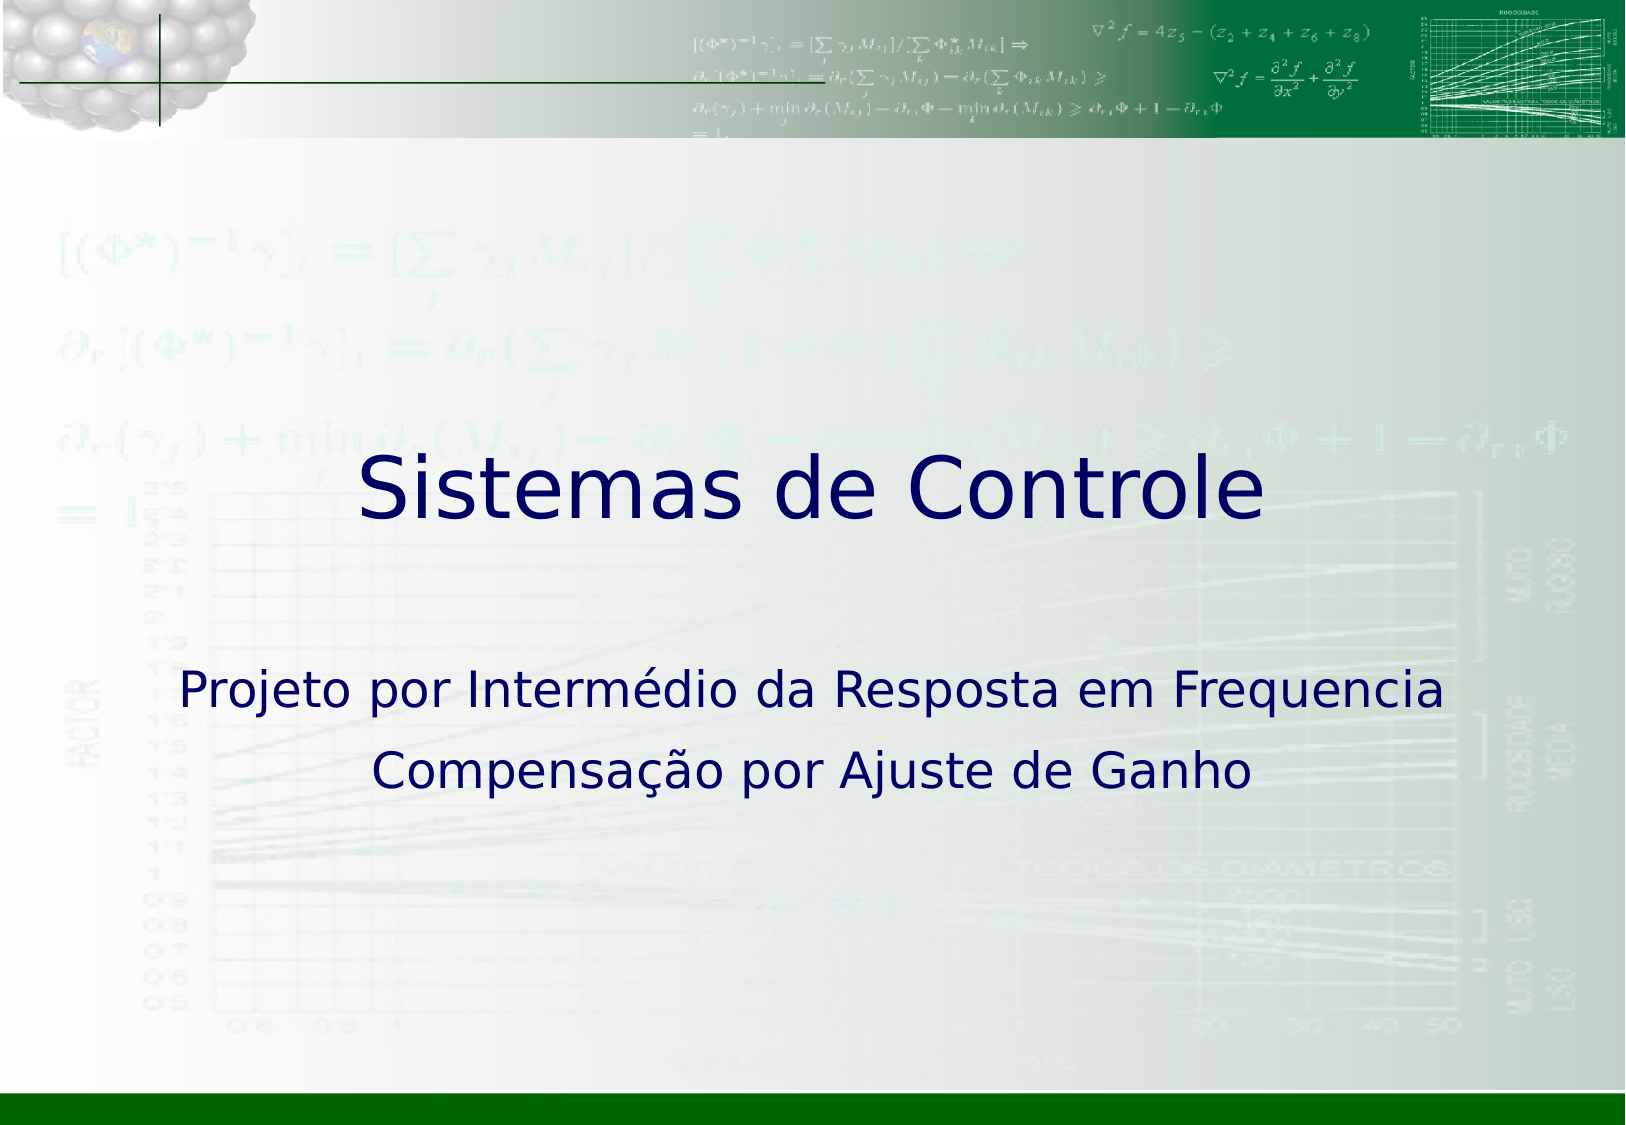

# Sistemas de Controle
Projeto por Intermédio da Resposta em Frequencia
Compensação por Ajuste de Ganho